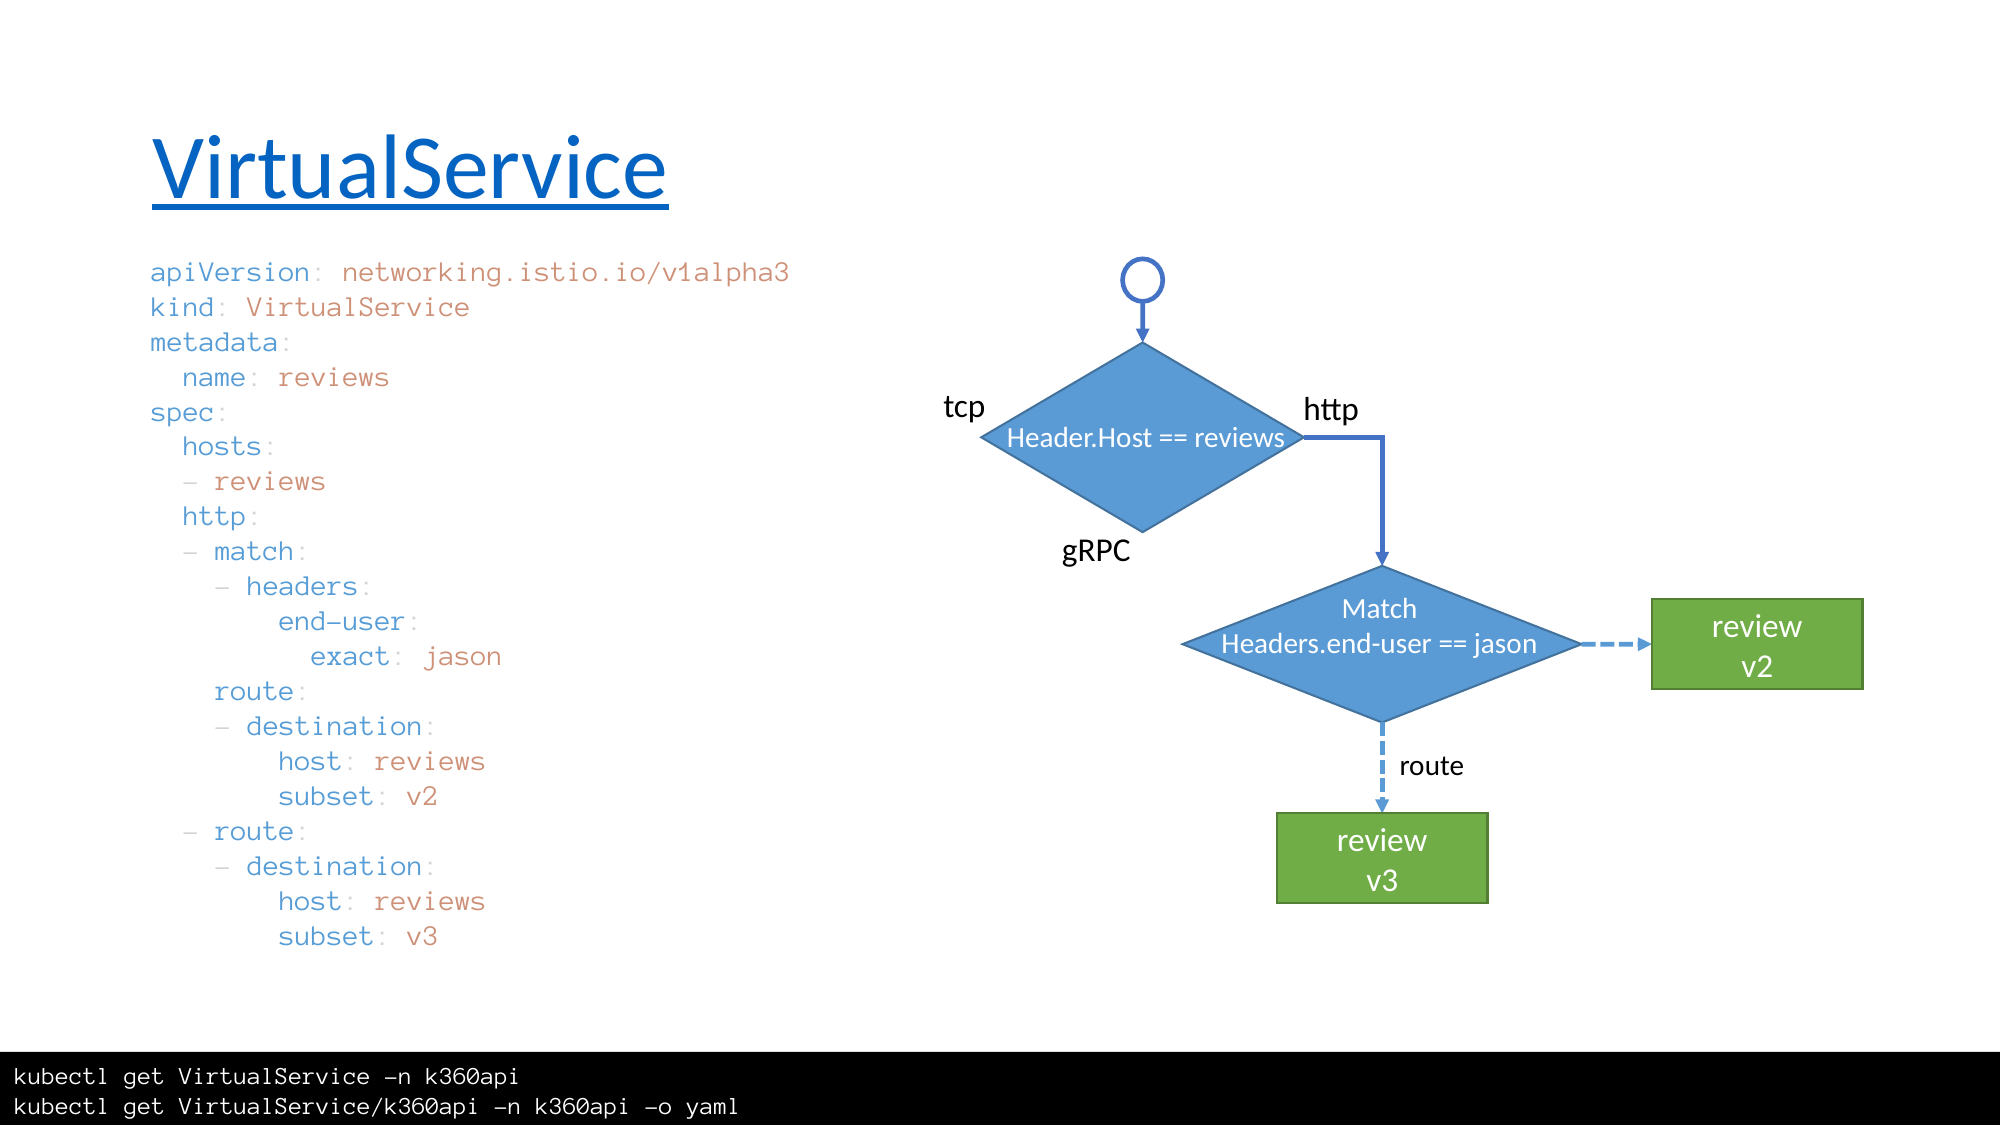

# VirtualService
apiVersion: networking.istio.io/v1alpha3
kind: VirtualService
metadata:
  name: reviews
spec:
  hosts:
  - reviews
  http:
  - match:
    - headers:
        end-user:
          exact: jason
    route:
    - destination:
        host: reviews
        subset: v2
  - route:
    - destination:
        host: reviews
        subset: v3

tcp
http
Header.Host == reviews
gRPC

Match
Headers.end-user == jason
review
v2
route
review
v3
kubectl get VirtualService -n k360api
kubectl get VirtualService/k360api -n k360api -o yaml